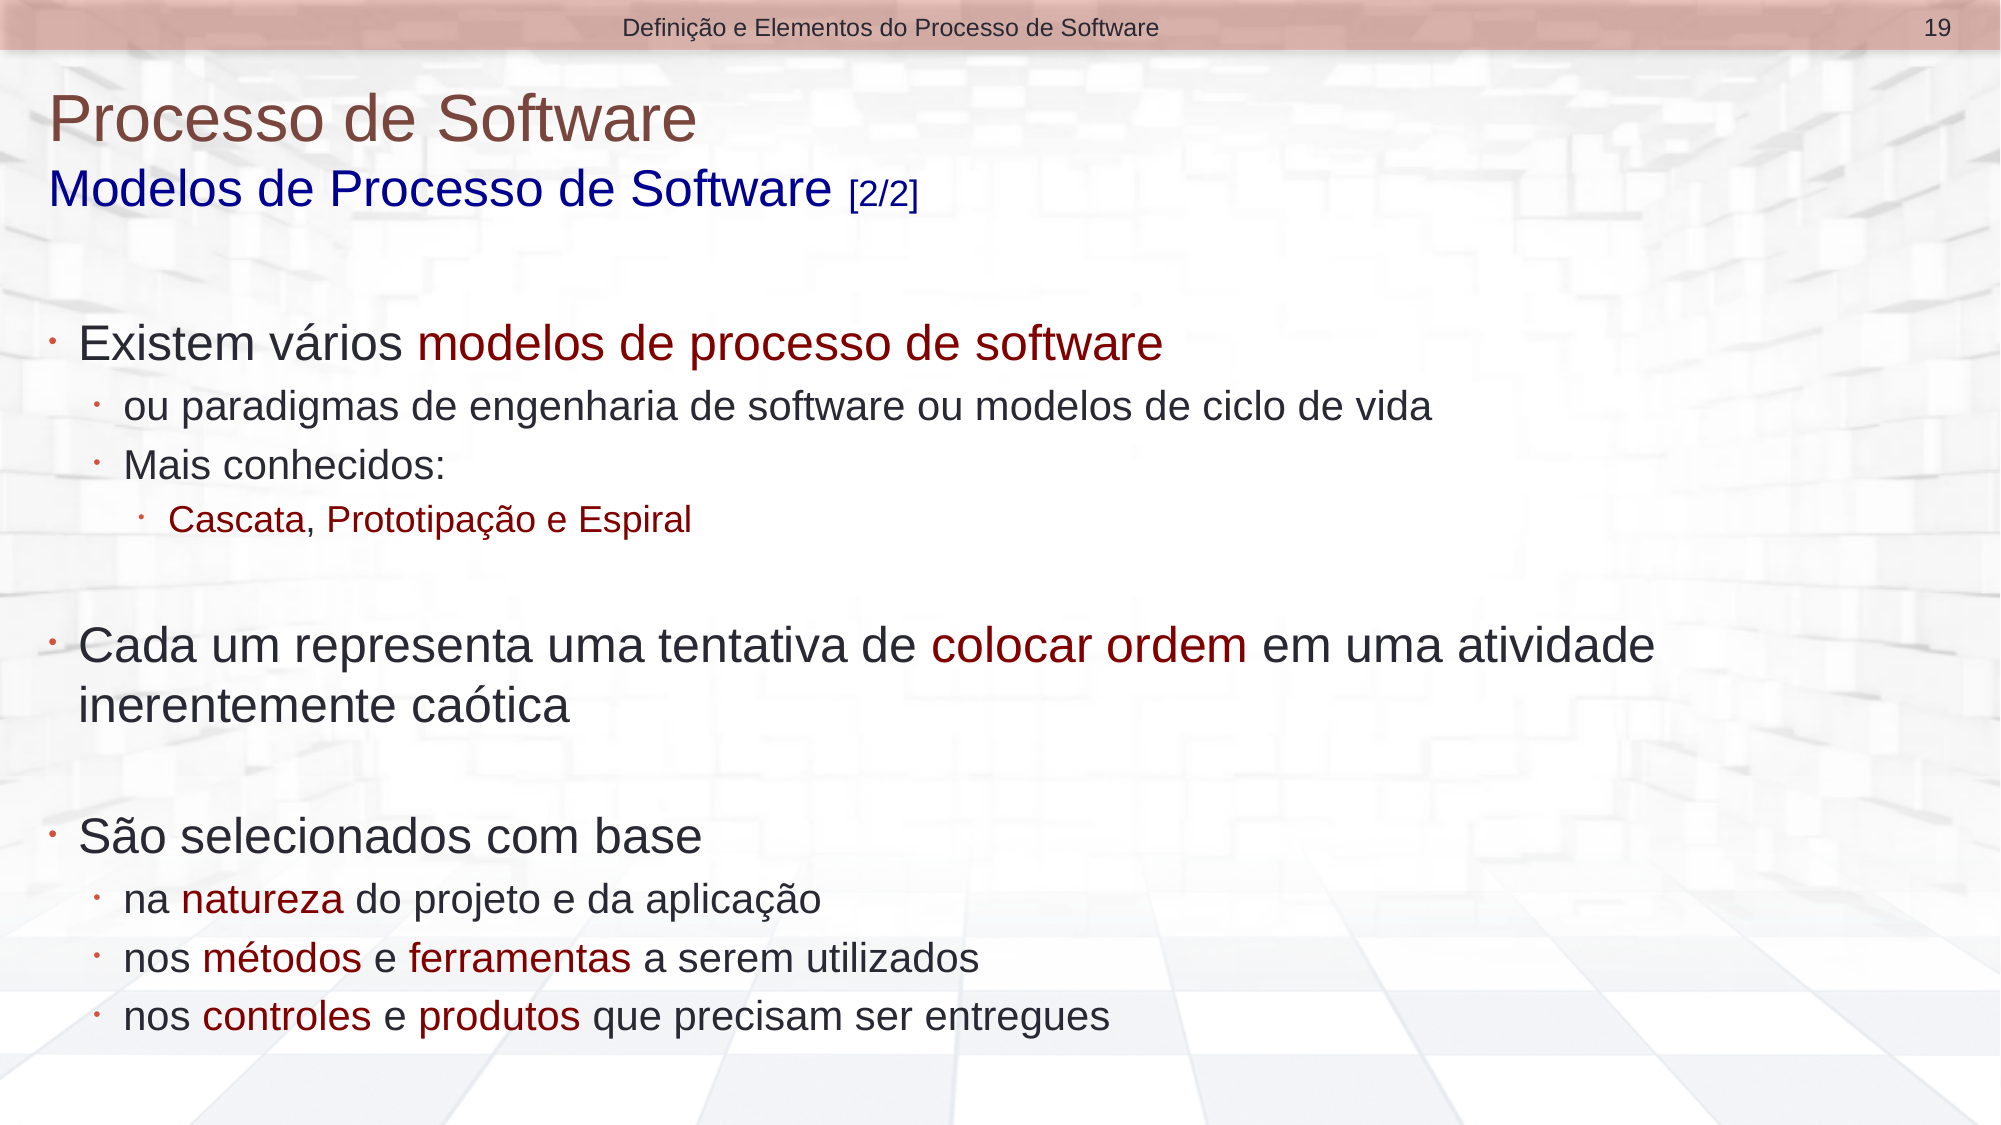

19
Definição e Elementos do Processo de Software
# Processo de Software Modelos de Processo de Software [2/2]
Existem vários modelos de processo de software
ou paradigmas de engenharia de software ou modelos de ciclo de vida
Mais conhecidos:
Cascata, Prototipação e Espiral

Cada um representa uma tentativa de colocar ordem em uma atividade inerentemente caótica

São selecionados com base
na natureza do projeto e da aplicação
nos métodos e ferramentas a serem utilizados
nos controles e produtos que precisam ser entregues